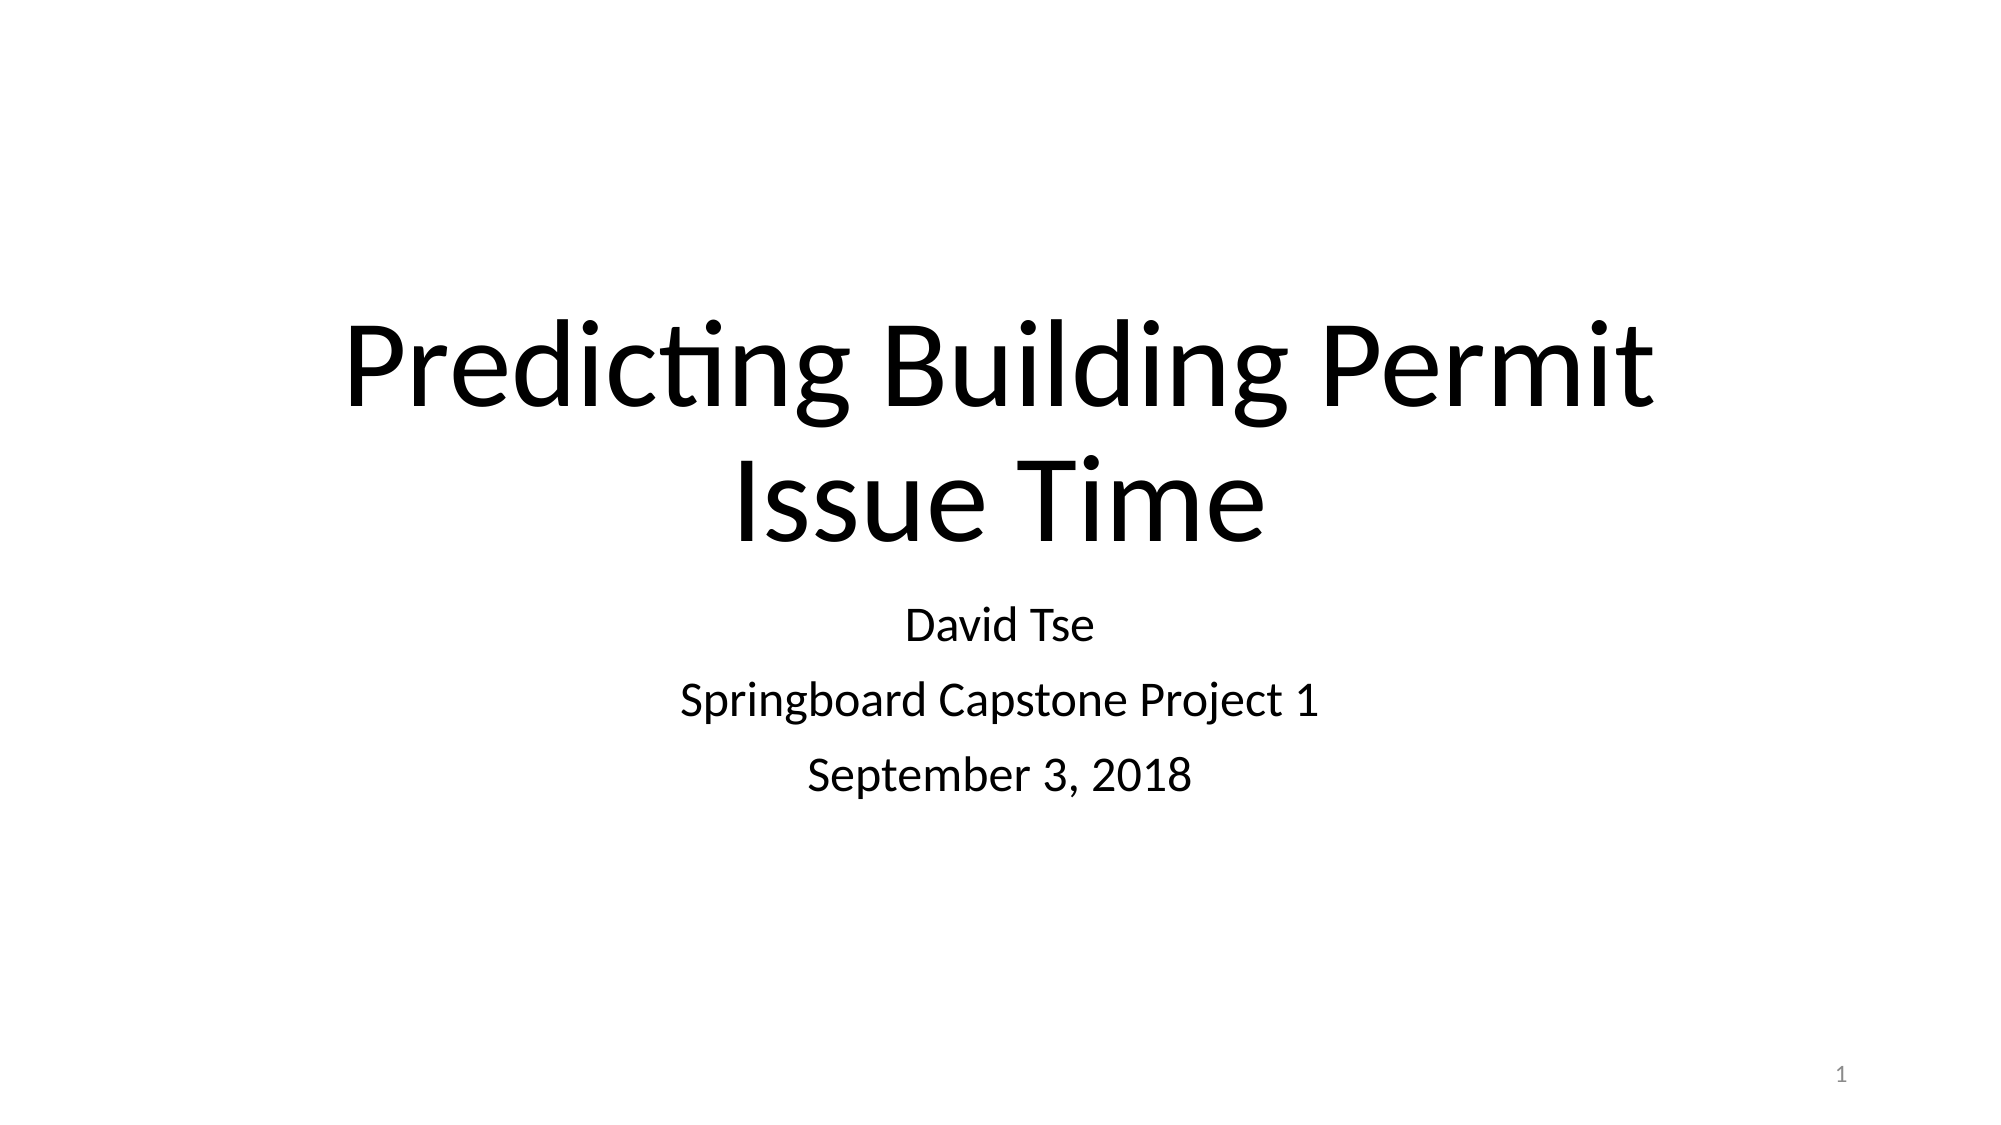

# Predicting Building Permit Issue Time
David Tse
Springboard Capstone Project 1
September 3, 2018
1